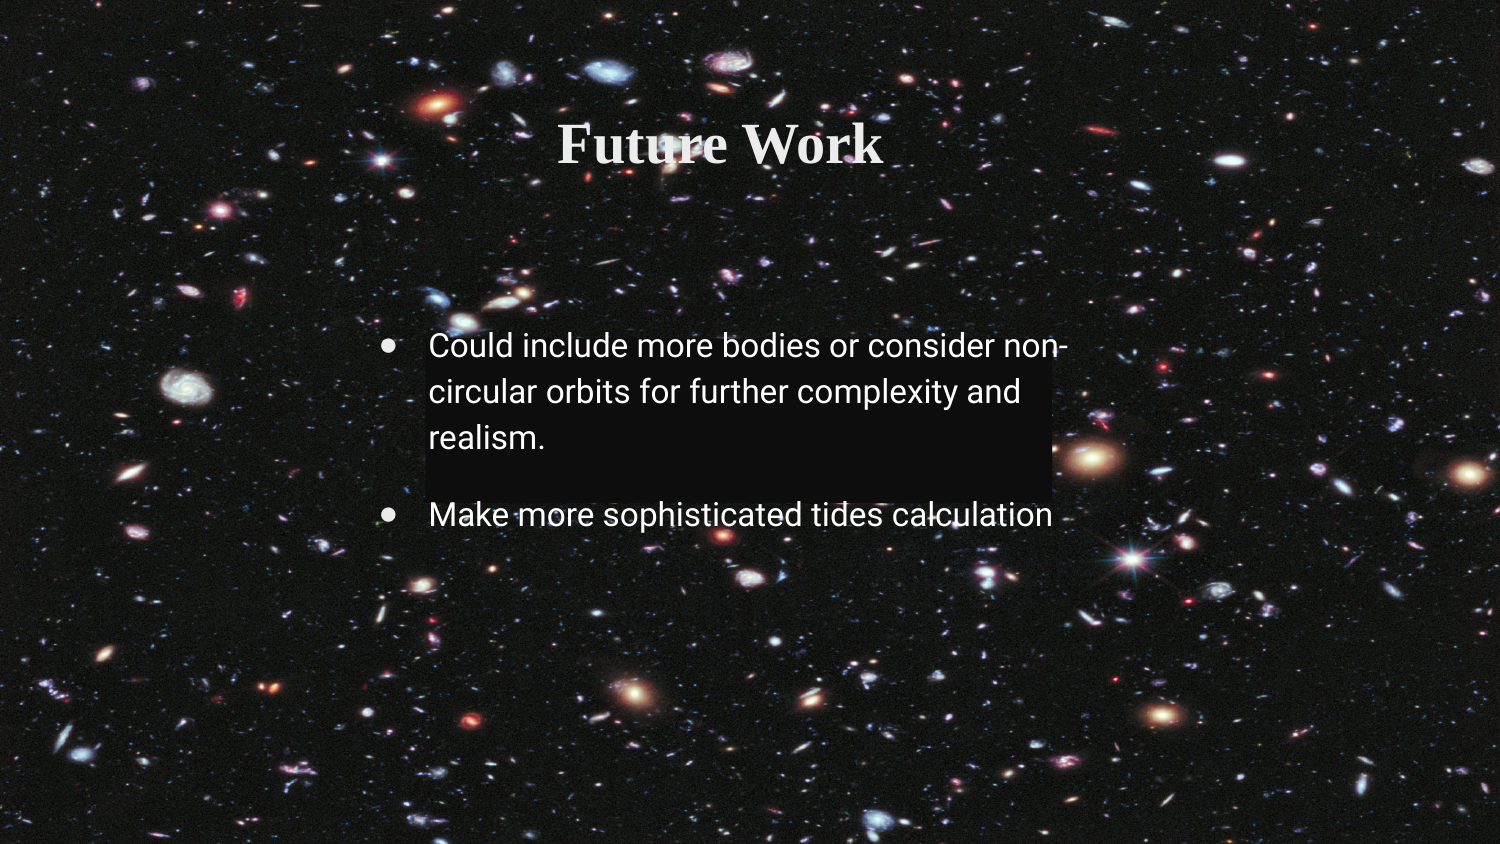

Future Work
Could include more bodies or consider non-circular orbits for further complexity and realism.
Make more sophisticated tides calculation